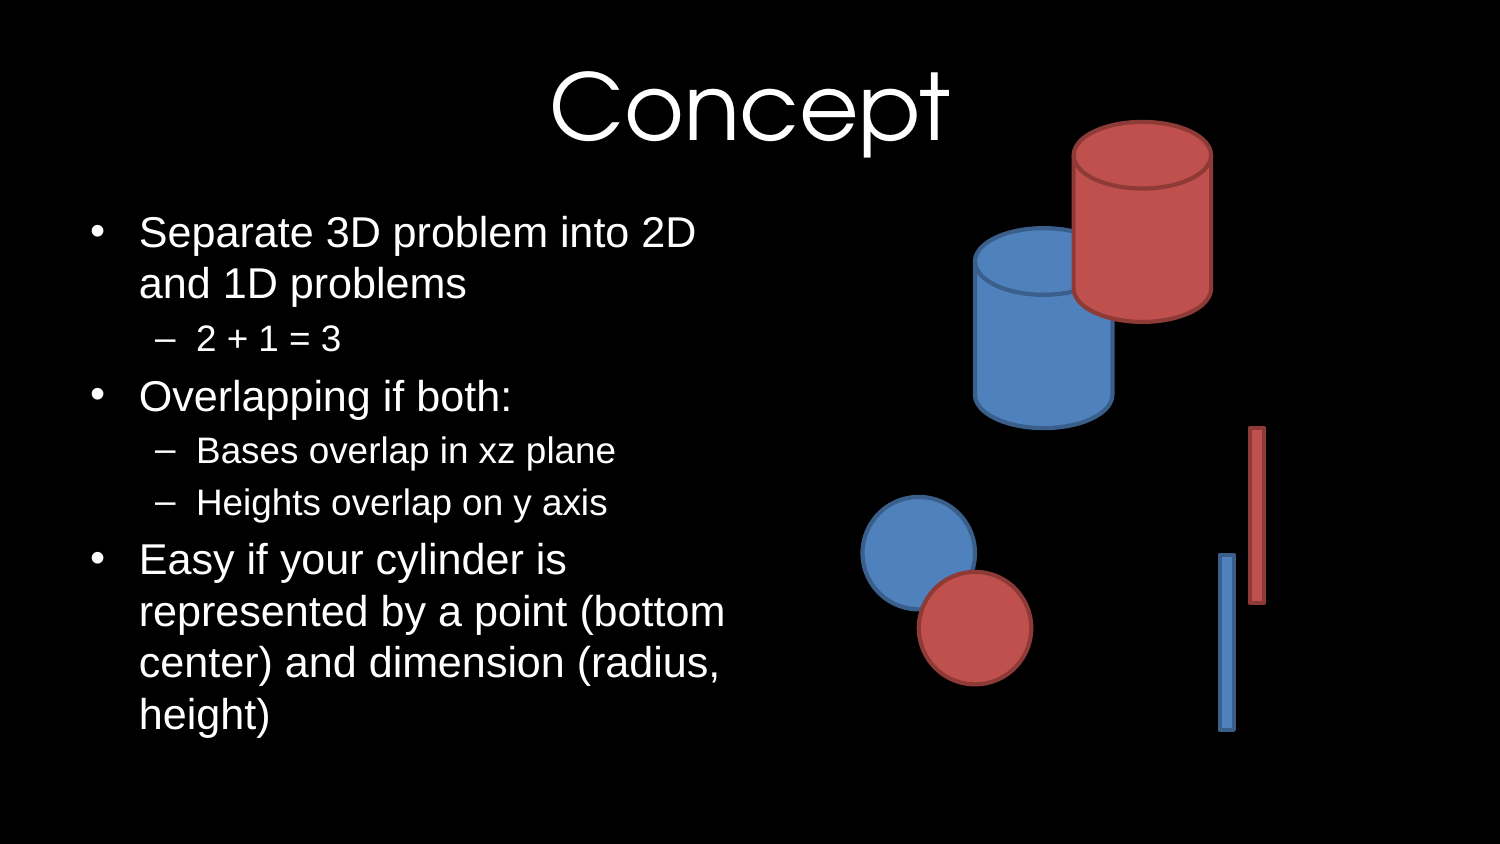

# Concept

Separate 3D problem into 2D and 1D problems
2 + 1 = 3
Overlapping if both:
Bases overlap in xz plane
Heights overlap on y axis
Easy if your cylinder is represented by a point (bottom center) and dimension (radius, height)